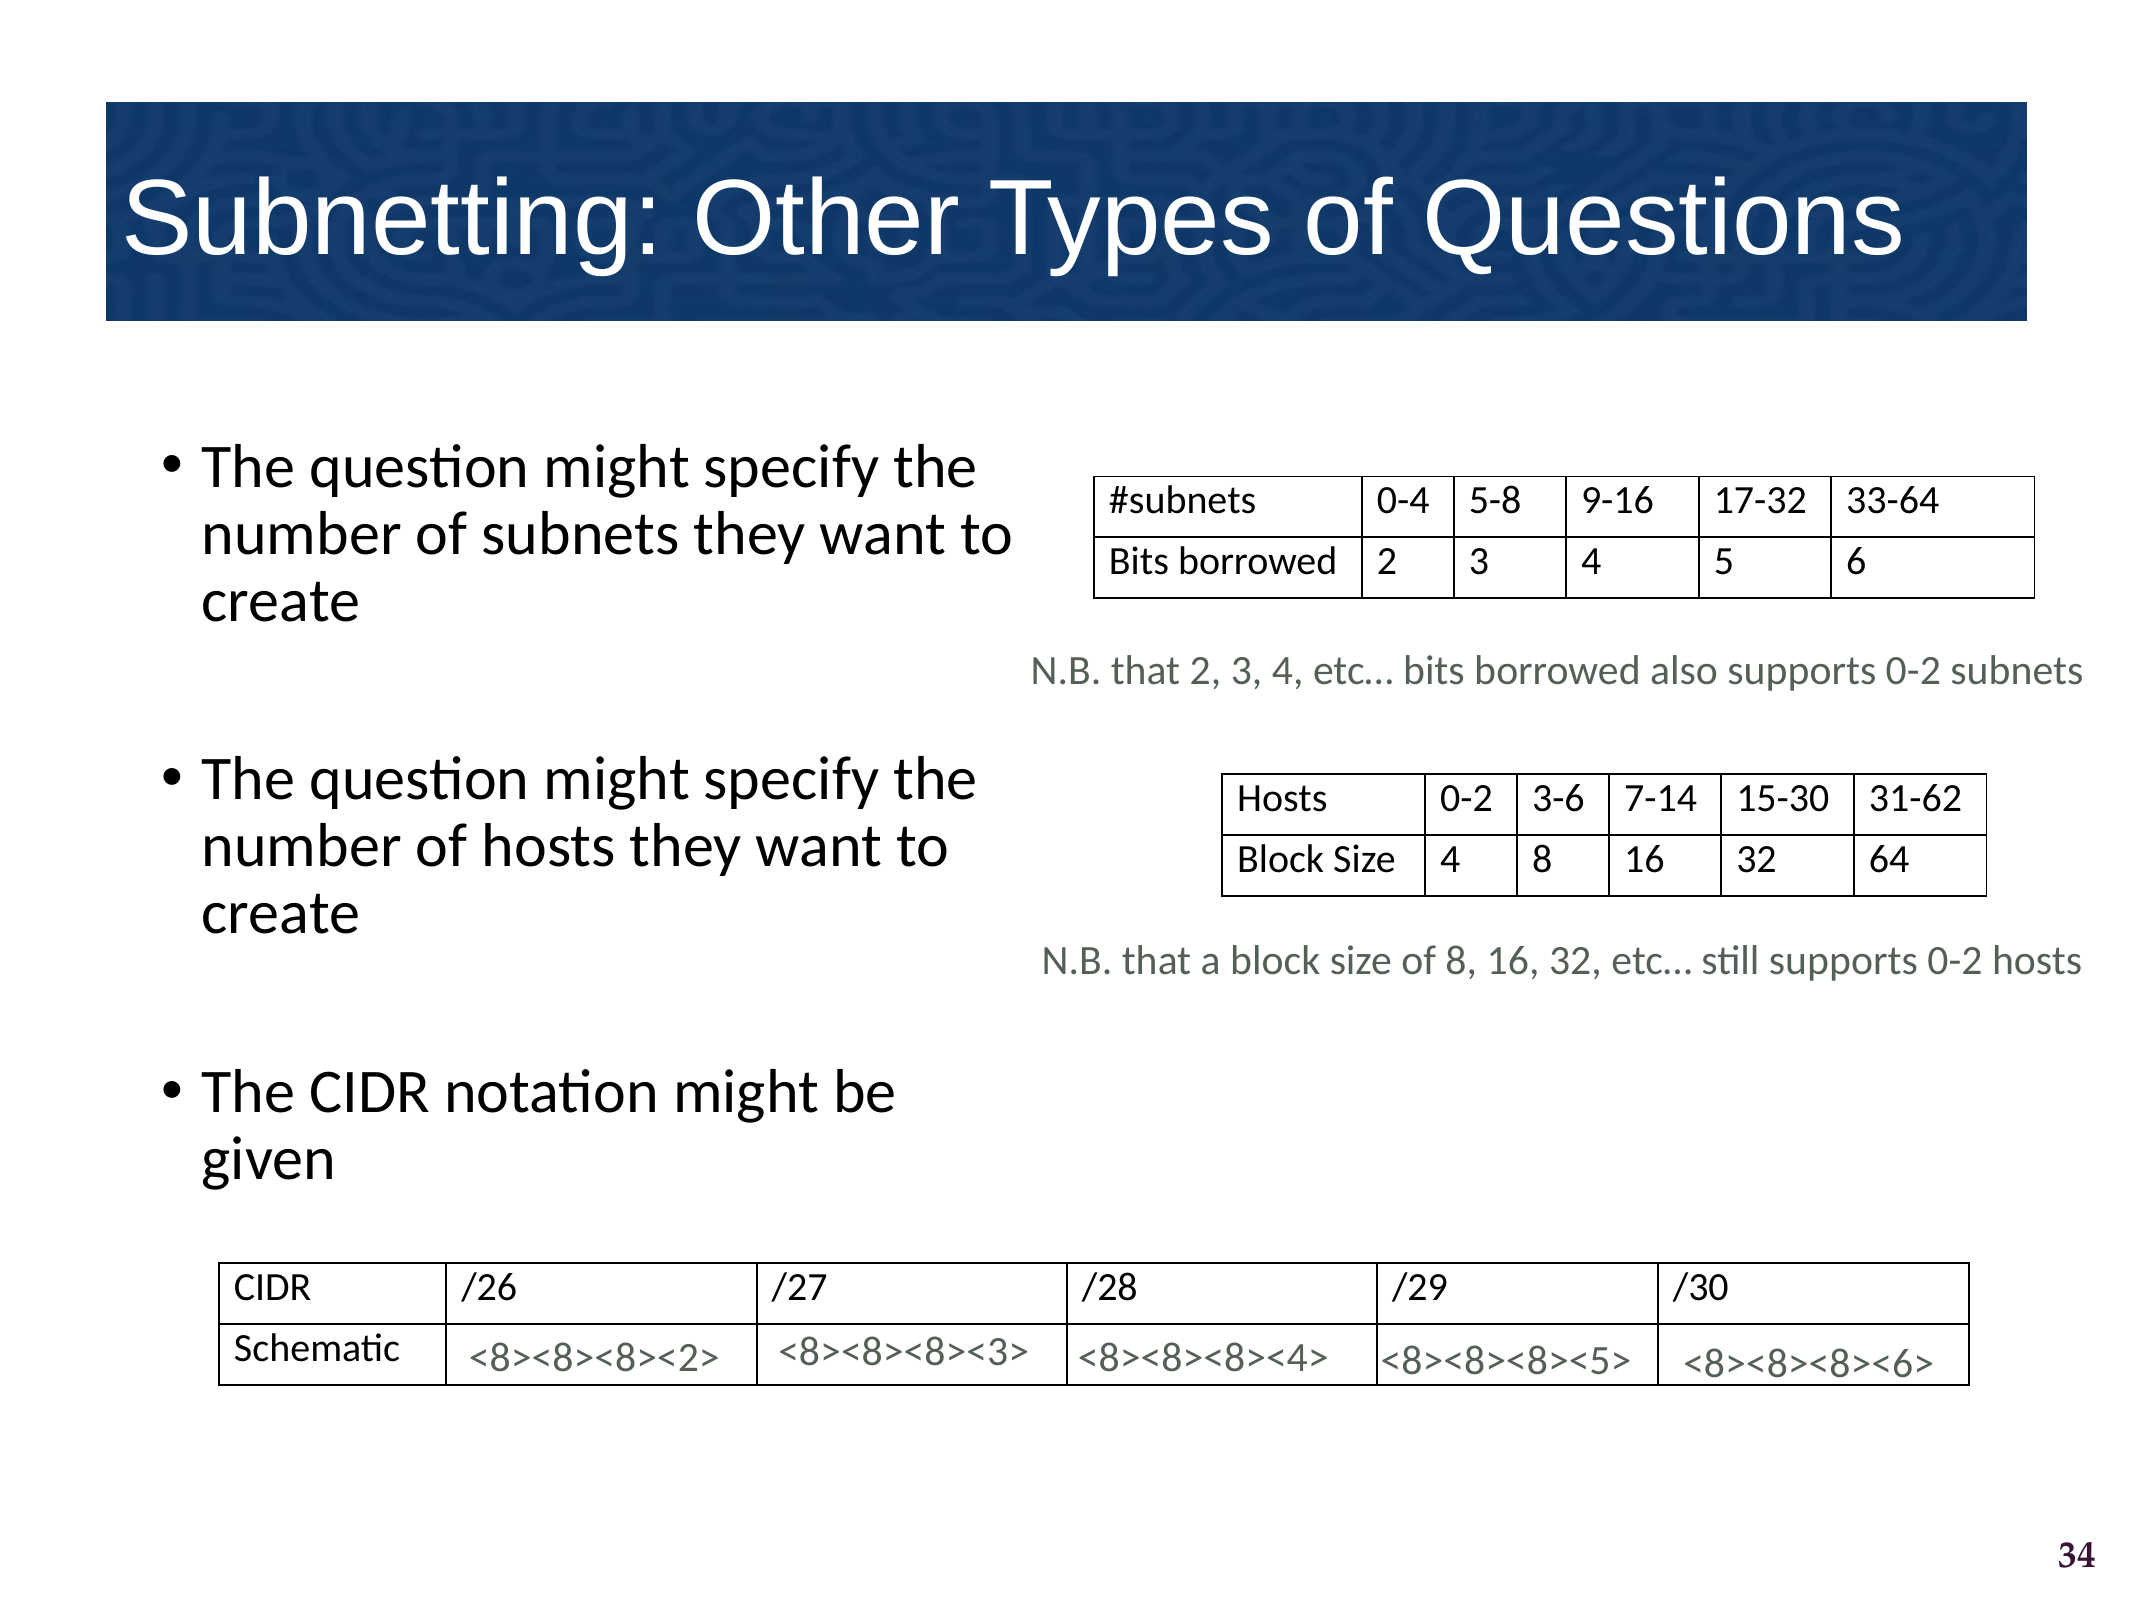

Subnetting: Other Types of Questions
The question might specify the number of subnets they want to create

The question might specify the number of hosts they want to create

The CIDR notation might be given

| #subnets | 0-4 | 5-8 | 9-16 | 17-32 | 33-64 |
| --- | --- | --- | --- | --- | --- |
| Bits borrowed | 2 | 3 | 4 | 5 | 6 |
N.B. that 2, 3, 4, etc… bits borrowed also supports 0-2 subnets
| Hosts | 0-2 | 3-6 | 7-14 | 15-30 | 31-62 |
| --- | --- | --- | --- | --- | --- |
| Block Size | 4 | 8 | 16 | 32 | 64 |
N.B. that a block size of 8, 16, 32, etc… still supports 0-2 hosts
| CIDR | /26 | /27 | /28 | /29 | /30 |
| --- | --- | --- | --- | --- | --- |
| Schematic |  |  |  |  |  |
<8><8><8><3>
<8><8><8><2>
<8><8><8><4>
<8><8><8><5>
<8><8><8><6>
34